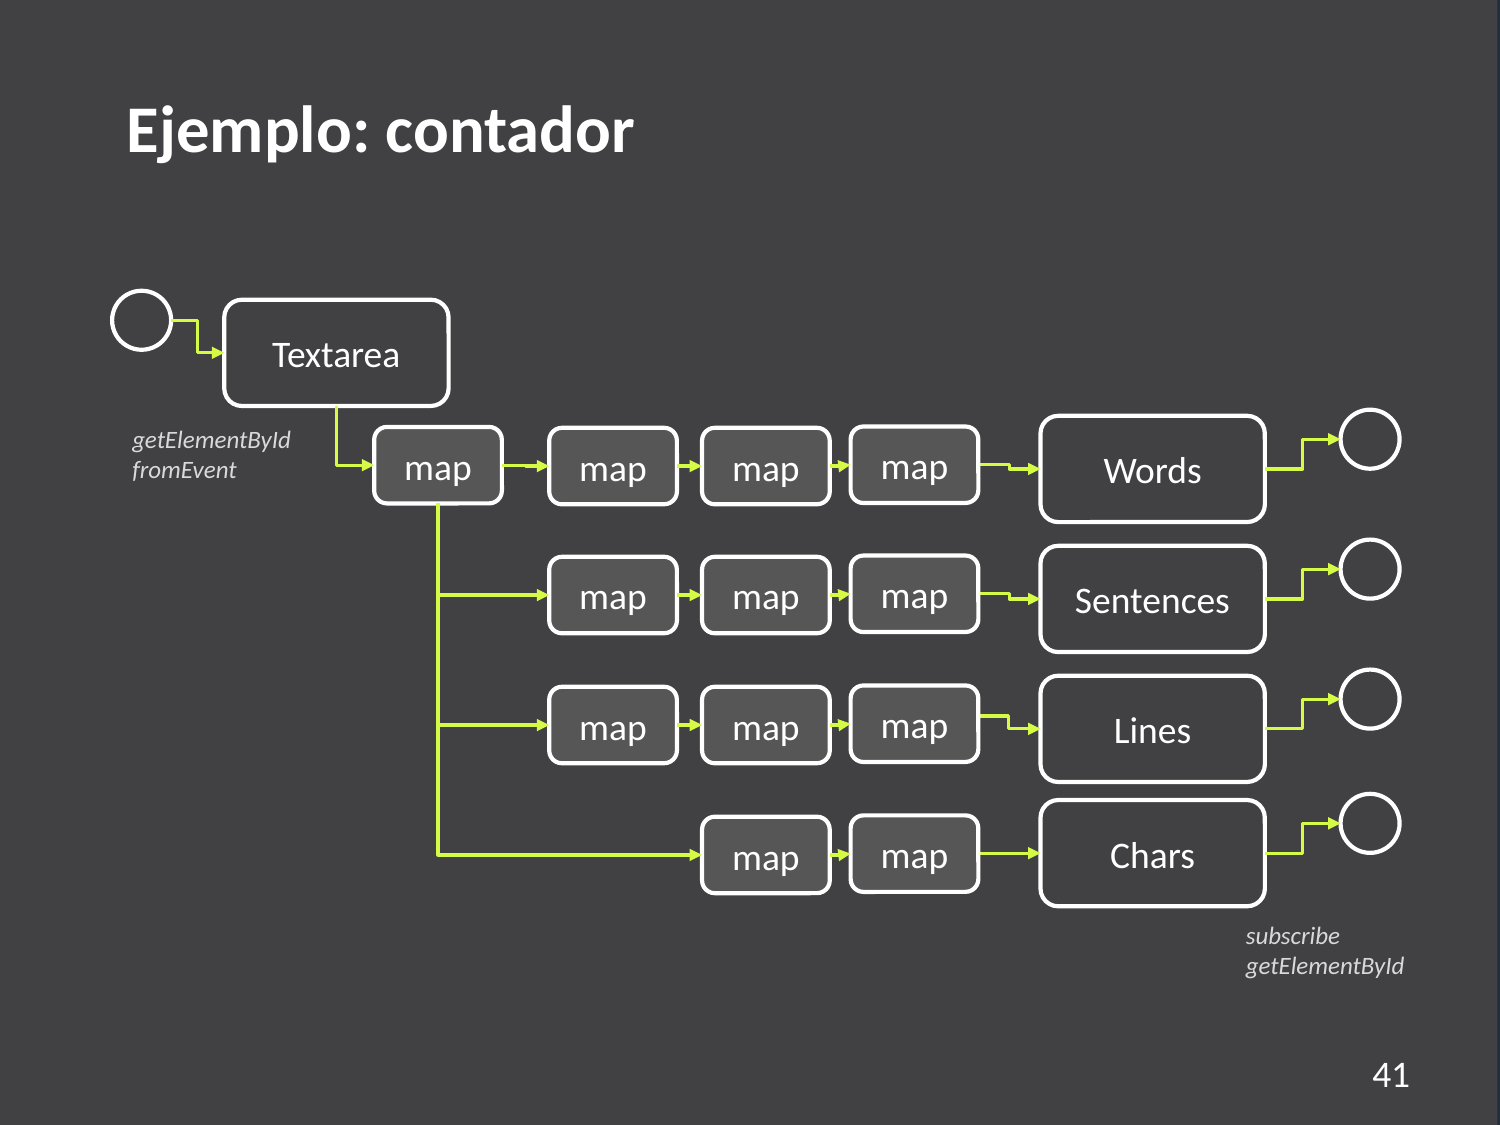

Ejemplo: contador

Textarea

getElementById
fromEvent
Words
map
map
map
map

Sentences
map
map
map

Lines
map
map
map

Chars
map
map
subscribe
getElementById
41